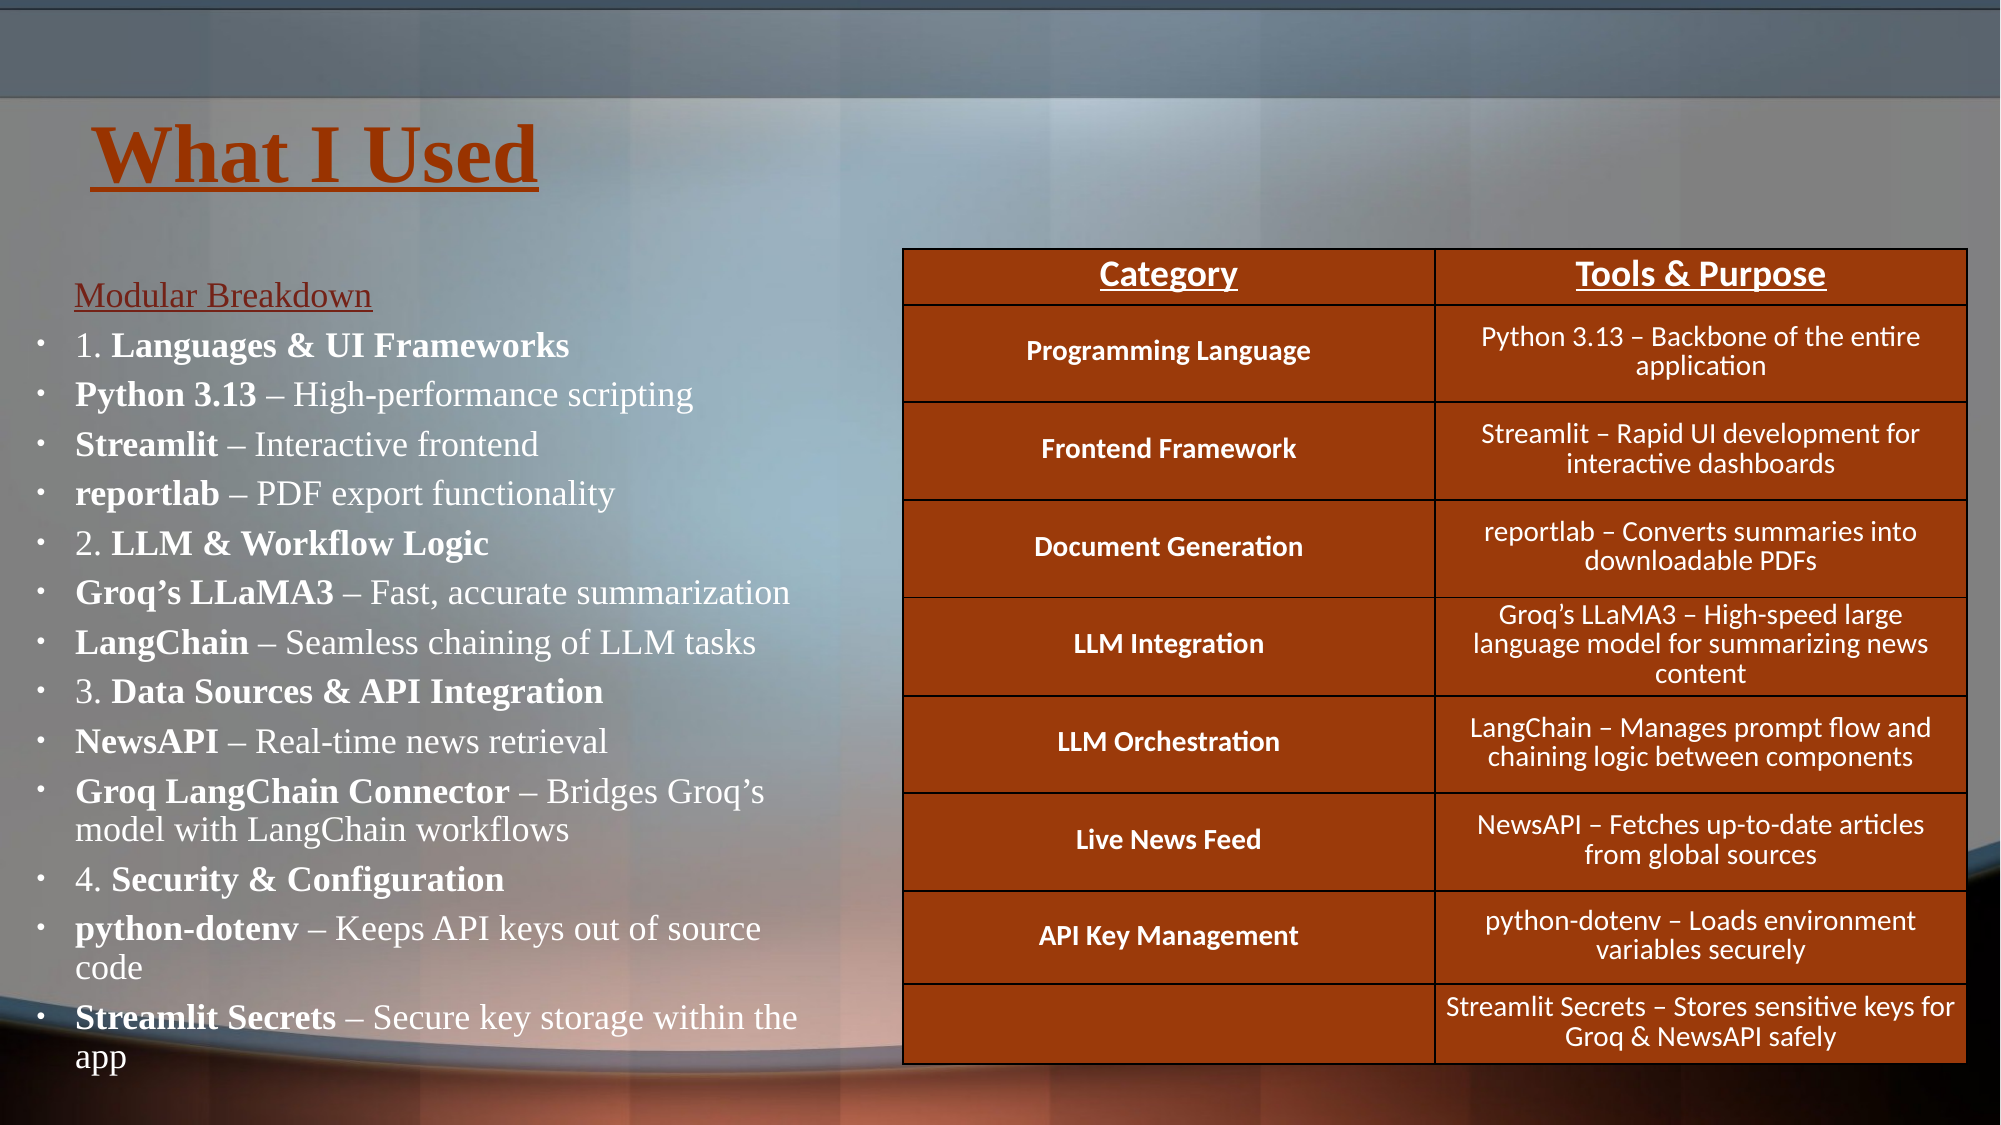

# What I Used
| Category | Tools & Purpose |
| --- | --- |
| Programming Language | Python 3.13 – Backbone of the entire application |
| Frontend Framework | Streamlit – Rapid UI development for interactive dashboards |
| Document Generation | reportlab – Converts summaries into downloadable PDFs |
| LLM Integration | Groq’s LLaMA3 – High-speed large language model for summarizing news content |
| LLM Orchestration | LangChain – Manages prompt flow and chaining logic between components |
| Live News Feed | NewsAPI – Fetches up-to-date articles from global sources |
| API Key Management | python-dotenv – Loads environment variables securely |
|  | Streamlit Secrets – Stores sensitive keys for Groq & NewsAPI safely |
🧩 Modular Breakdown
1. Languages & UI Frameworks
Python 3.13 – High-performance scripting
Streamlit – Interactive frontend
reportlab – PDF export functionality
2. LLM & Workflow Logic
Groq’s LLaMA3 – Fast, accurate summarization
LangChain – Seamless chaining of LLM tasks
3. Data Sources & API Integration
NewsAPI – Real-time news retrieval
Groq LangChain Connector – Bridges Groq’s model with LangChain workflows
4. Security & Configuration
python-dotenv – Keeps API keys out of source code
Streamlit Secrets – Secure key storage within the app